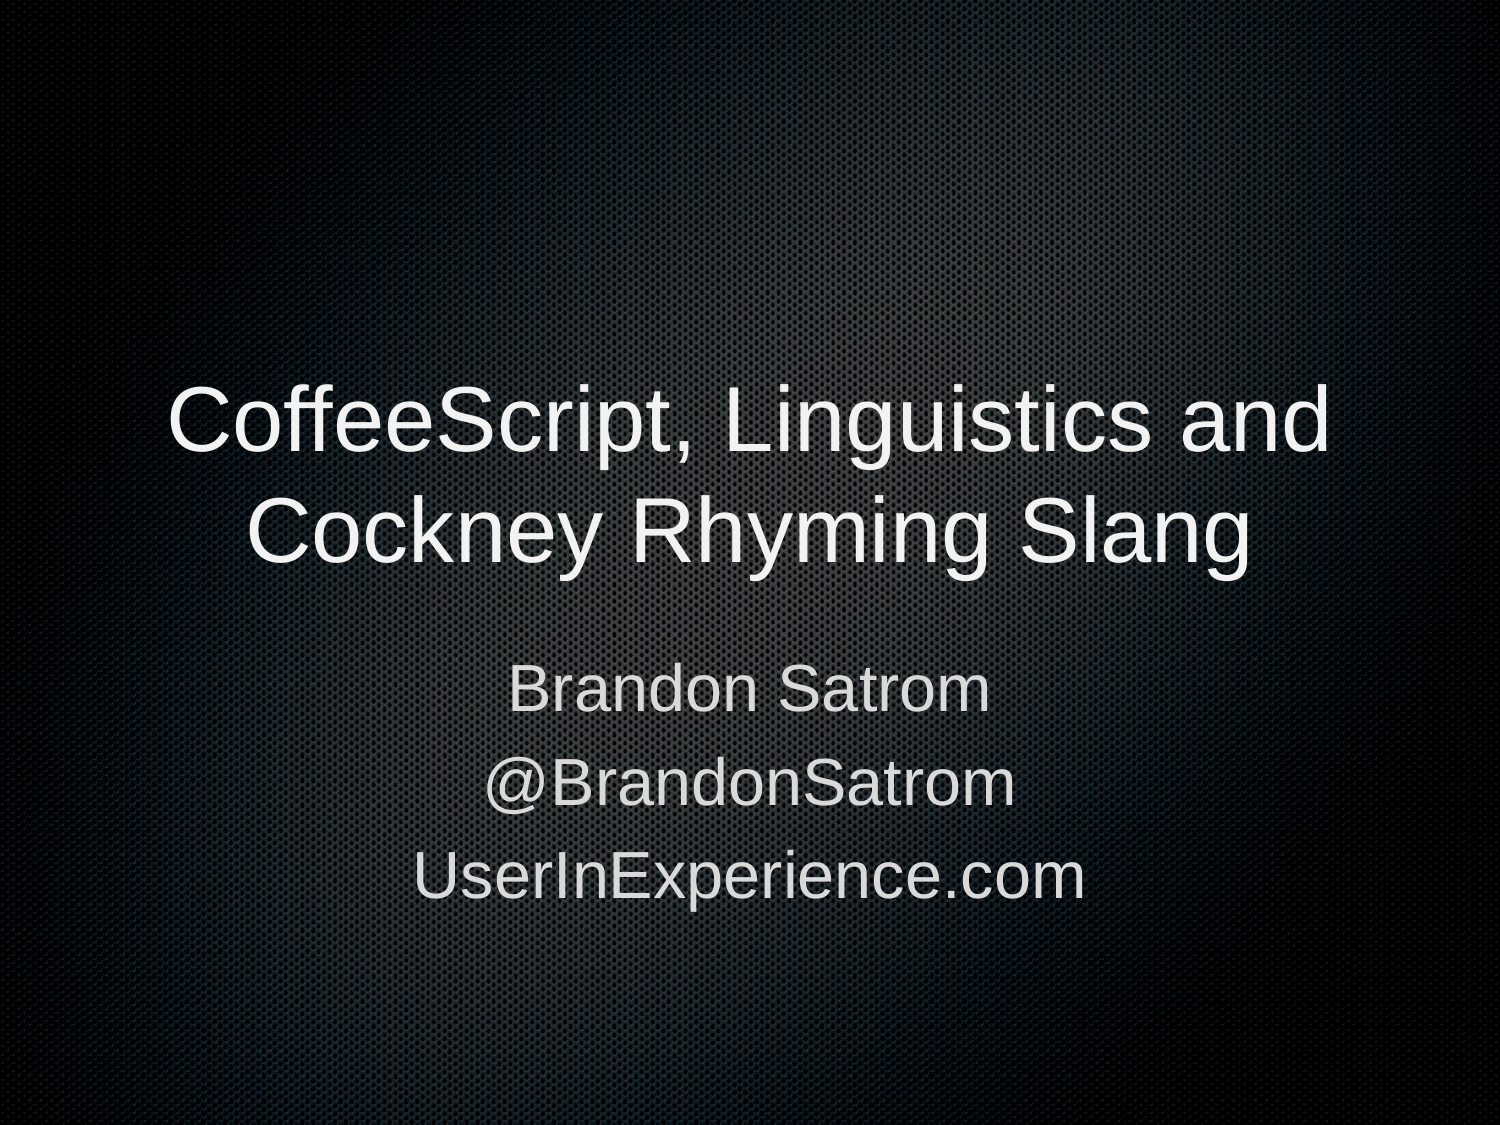

# CoffeeScript, Linguistics and Cockney Rhyming Slang
Brandon Satrom
@BrandonSatrom
UserInExperience.com